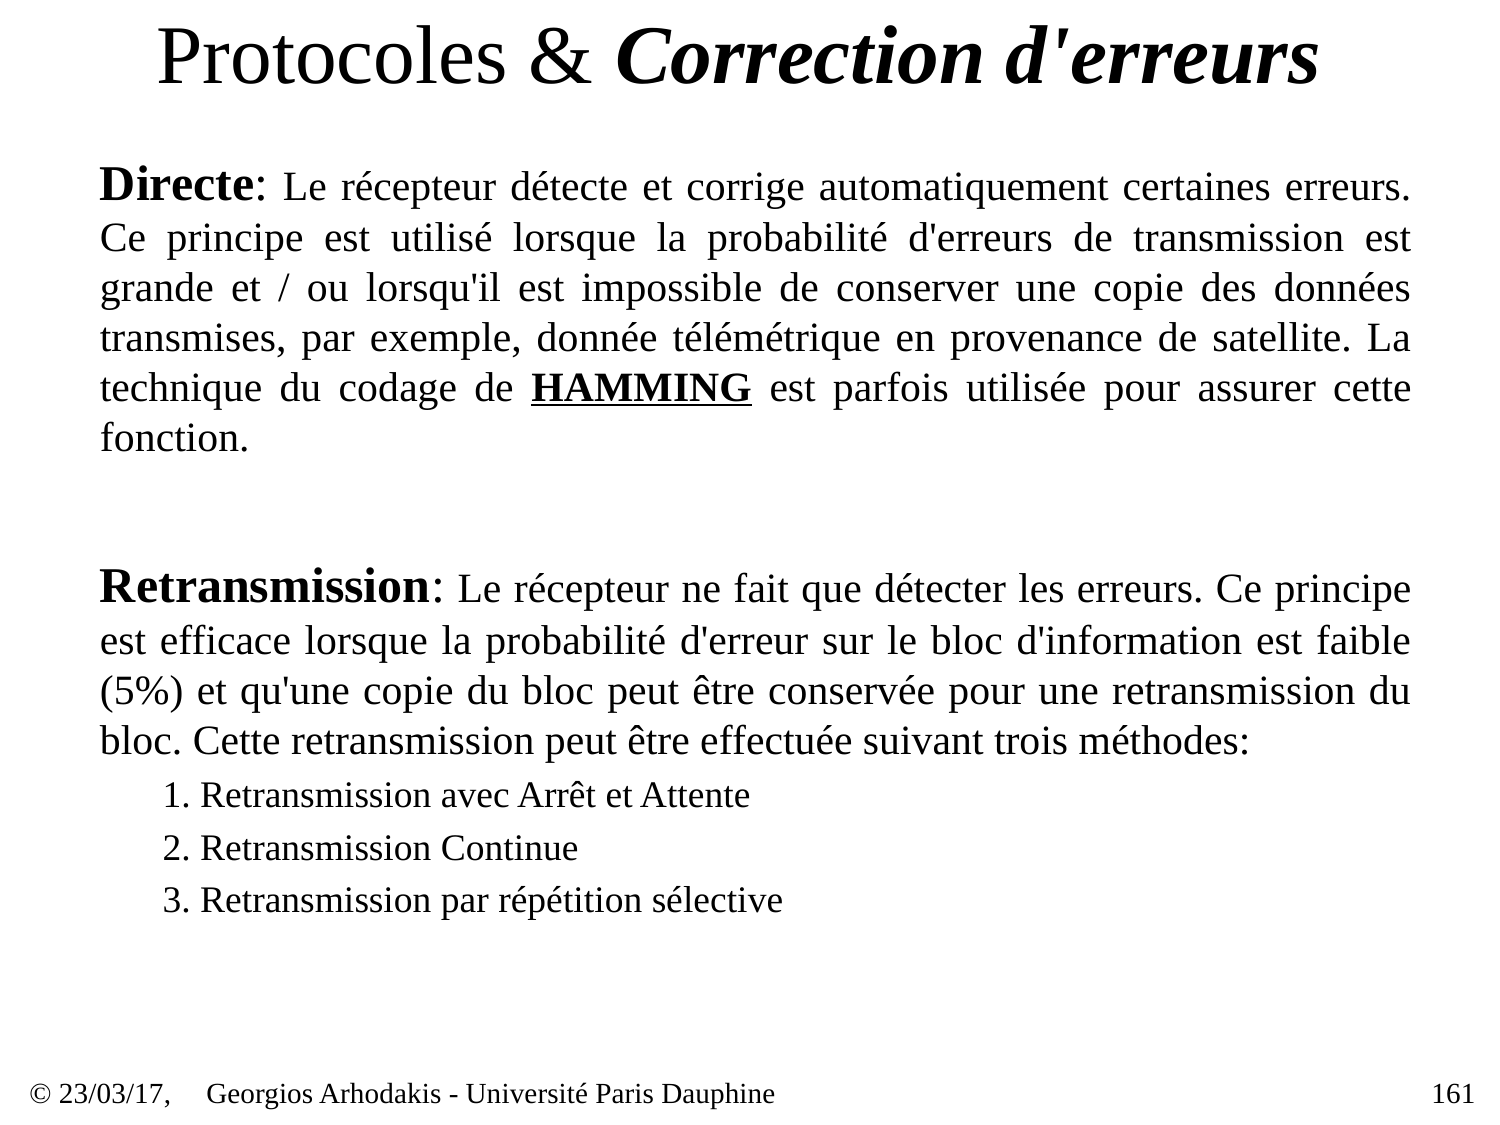

# Protocoles & Correction d'erreurs
Directe: Le récepteur détecte et corrige automatiquement certaines erreurs. Ce principe est utilisé lorsque la probabilité d'erreurs de transmission est grande et / ou lorsqu'il est impossible de conserver une copie des données transmises, par exemple, donnée télémétrique en provenance de satellite. La technique du codage de HAMMING est parfois utilisée pour assurer cette fonction.
Retransmission: Le récepteur ne fait que détecter les erreurs. Ce principe est efficace lorsque la probabilité d'erreur sur le bloc d'information est faible (5%) et qu'une copie du bloc peut être conservée pour une retransmission du bloc. Cette retransmission peut être effectuée suivant trois méthodes:
1. Retransmission avec Arrêt et Attente
2. Retransmission Continue
3. Retransmission par répétition sélective
© 23/03/17,
Georgios Arhodakis - Université Paris Dauphine
161